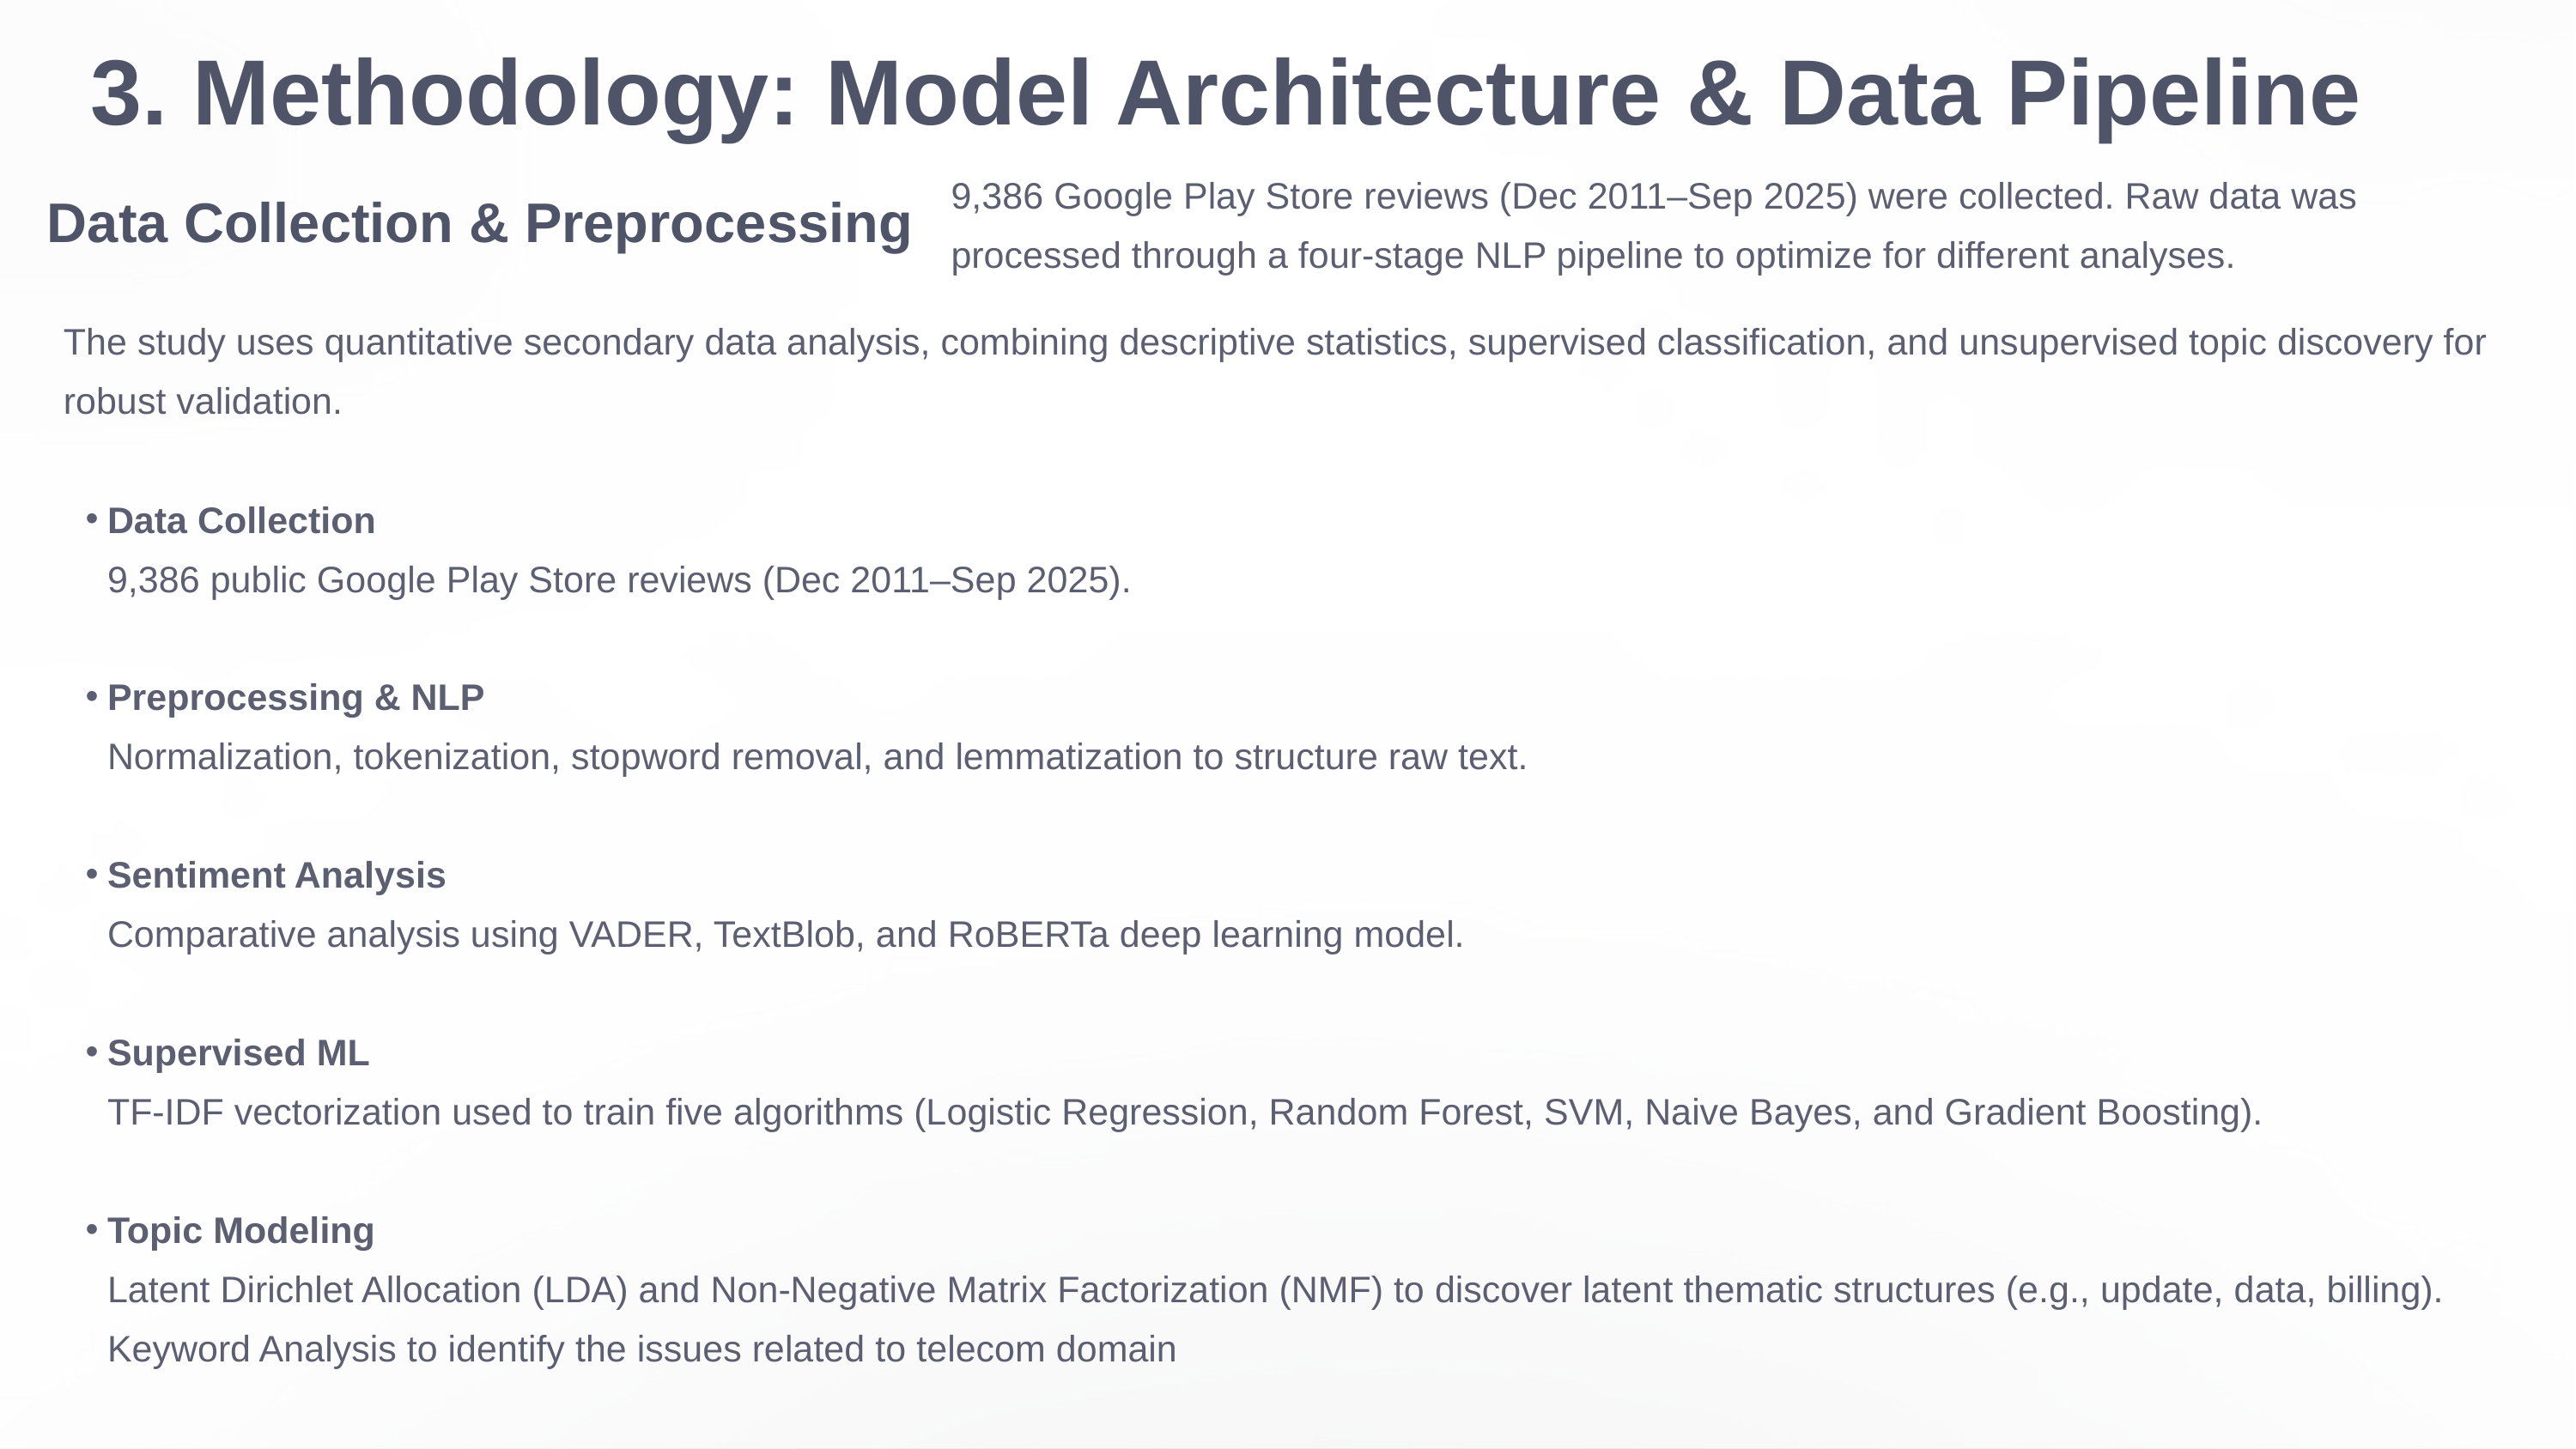

3. Methodology: Model Architecture & Data Pipeline
9,386 Google Play Store reviews (Dec 2011–Sep 2025) were collected. Raw data was processed through a four-stage NLP pipeline to optimize for different analyses.
Data Collection & Preprocessing
The study uses quantitative secondary data analysis, combining descriptive statistics, supervised classification, and unsupervised topic discovery for robust validation.

Data Collection
	9,386 public Google Play Store reviews (Dec 2011–Sep 2025).

Preprocessing & NLP
	Normalization, tokenization, stopword removal, and lemmatization to structure raw text.

Sentiment Analysis
	Comparative analysis using VADER, TextBlob, and RoBERTa deep learning model.

Supervised ML
	TF-IDF vectorization used to train five algorithms (Logistic Regression, Random Forest, SVM, Naive Bayes, and Gradient Boosting).

Topic Modeling
	Latent Dirichlet Allocation (LDA) and Non-Negative Matrix Factorization (NMF) to discover latent thematic structures (e.g., update, data, billing). Keyword Analysis to identify the issues related to telecom domain